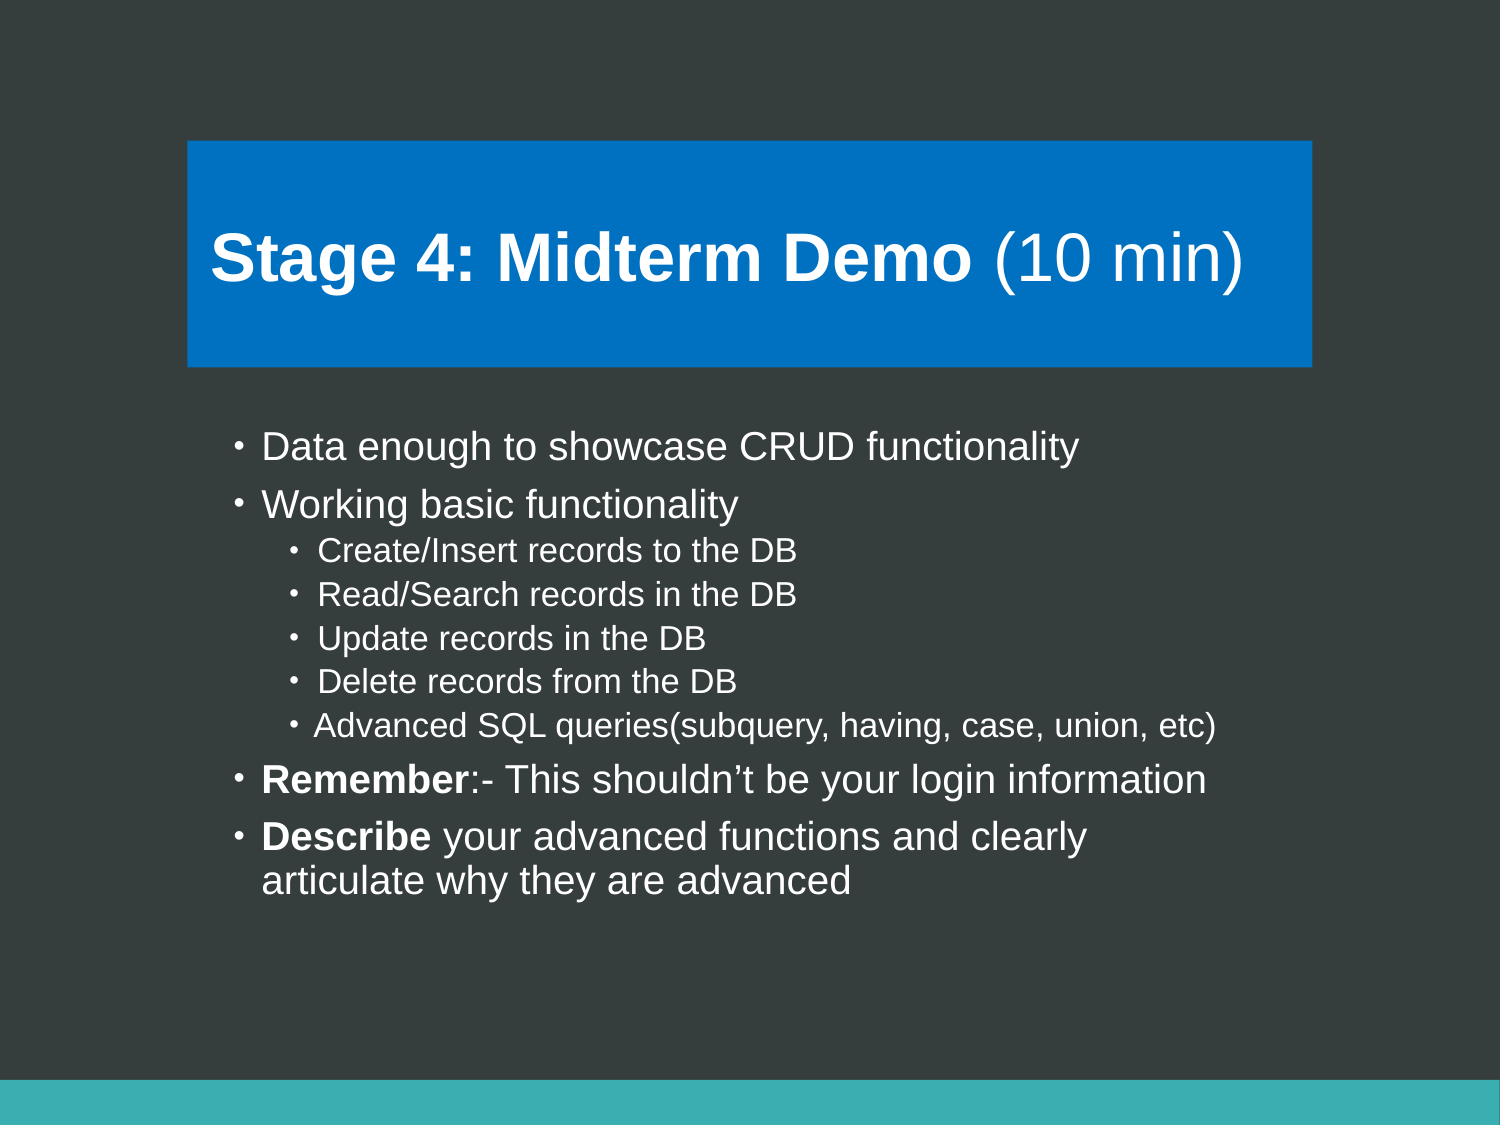

Stage 4: Midterm Demo (10 min)
# There are 5 major stages:
Data enough to showcase CRUD functionality
Working basic functionality
Create/Insert records to the DB
Read/Search records in the DB
Update records in the DB
Delete records from the DB
Advanced SQL queries(subquery, having, case, union, etc)
Remember:- This shouldn’t be your login information
Describe your advanced functions and clearly articulate why they are advanced